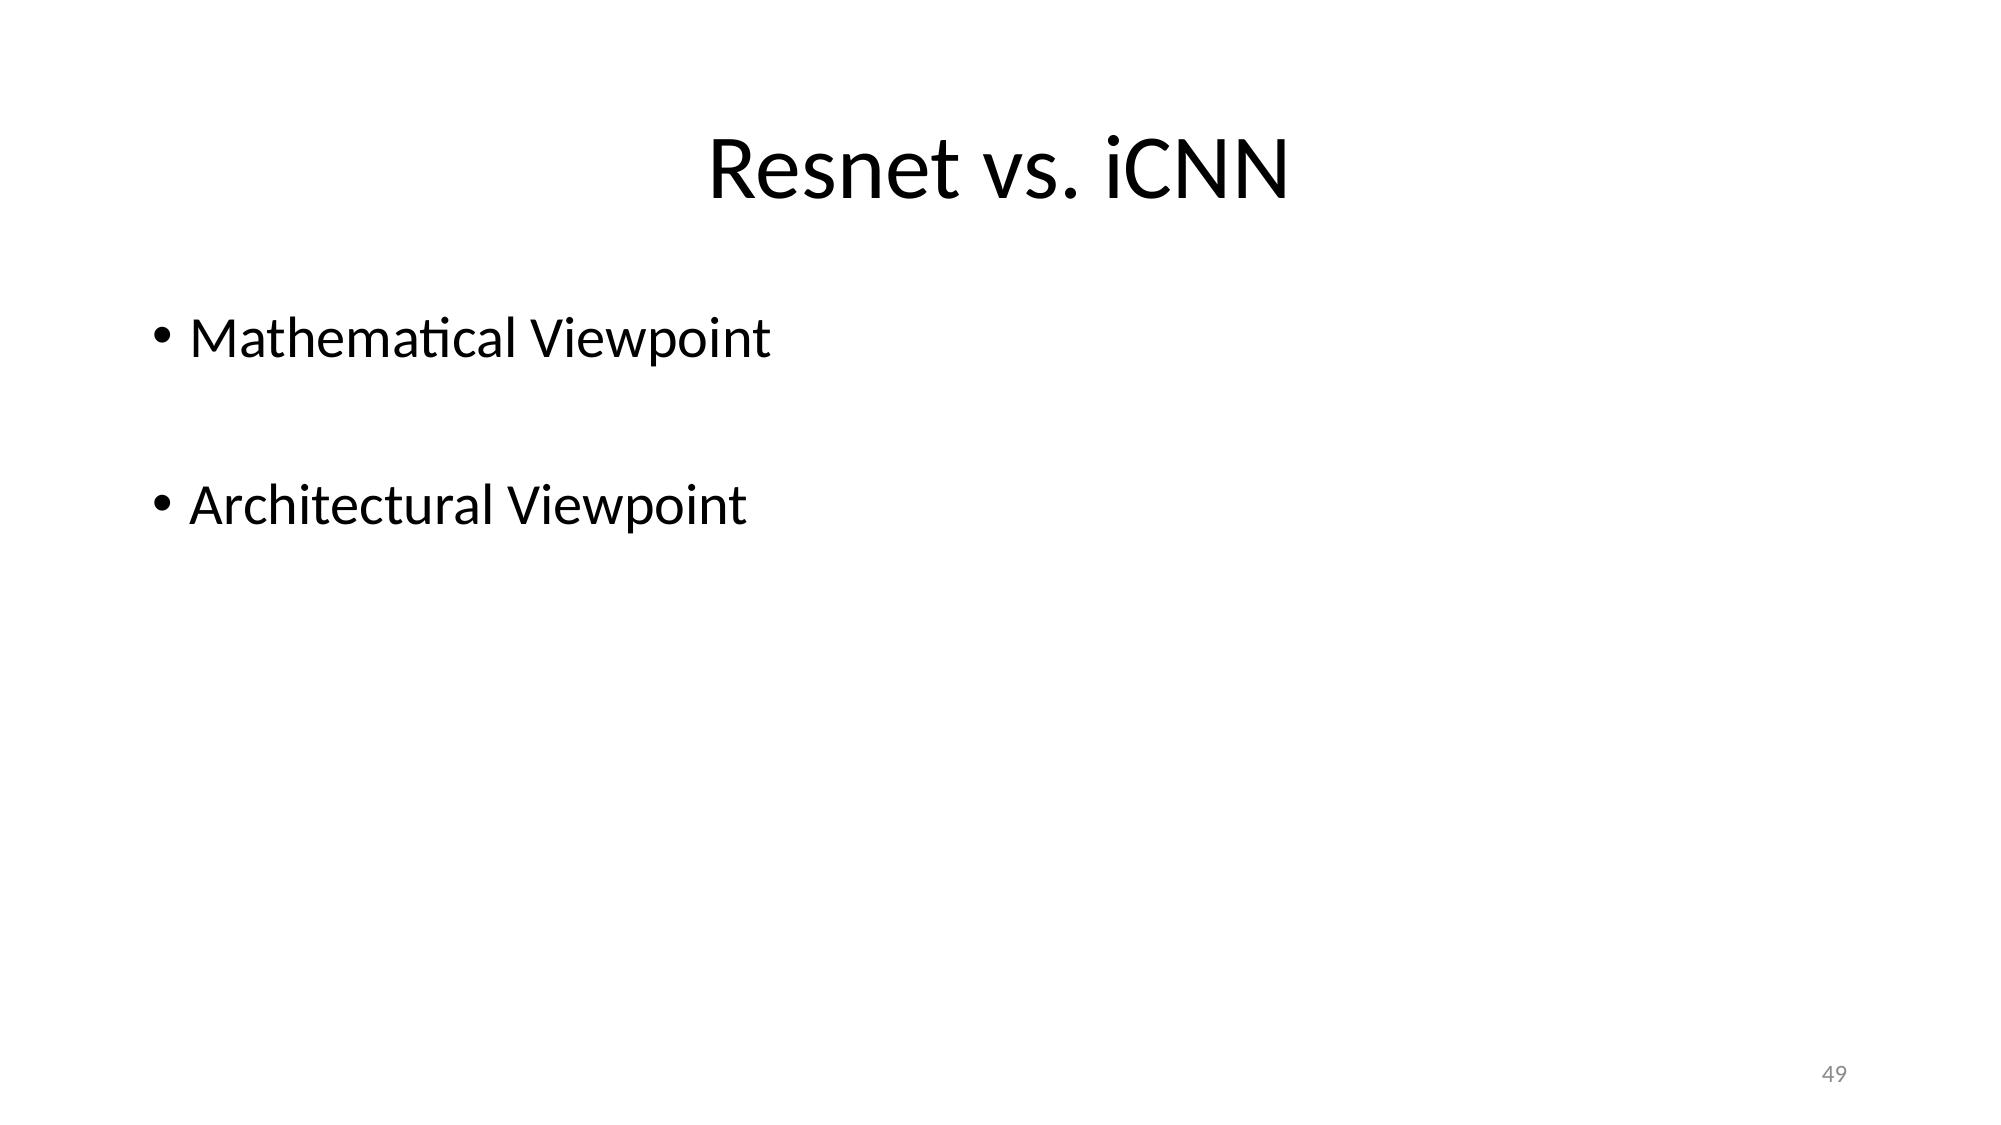

# Resnet vs. iCNN
Mathematical Viewpoint

Architectural Viewpoint

49